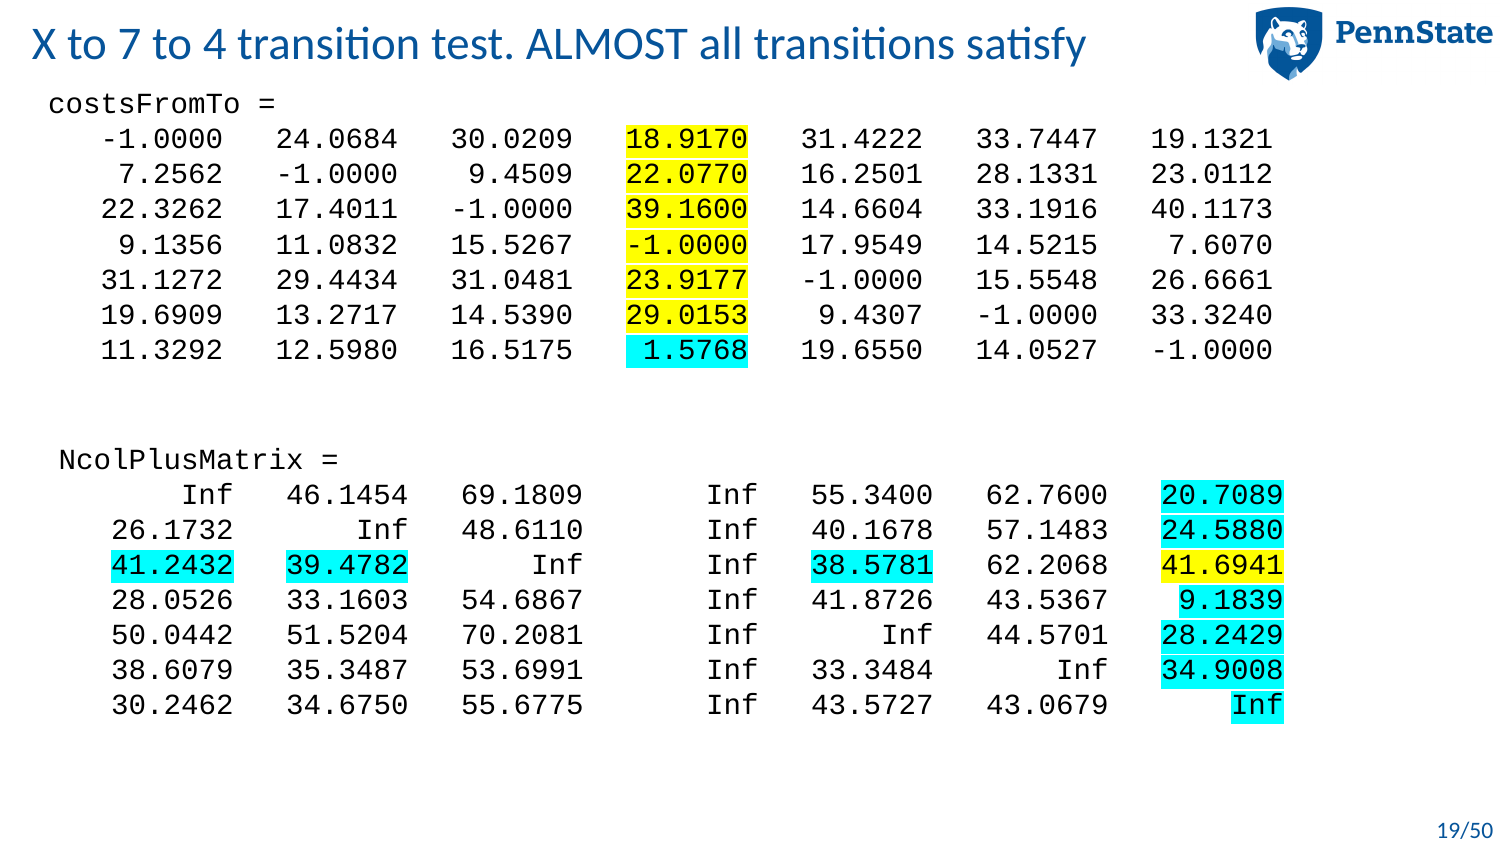

# X to 7 to 4 transition test. ALMOST all transitions satisfy
costsFromTo =
   -1.0000   24.0684   30.0209   18.9170   31.4222   33.7447   19.1321
    7.2562   -1.0000    9.4509   22.0770   16.2501   28.1331   23.0112
   22.3262   17.4011   -1.0000   39.1600   14.6604   33.1916   40.1173
    9.1356   11.0832   15.5267   -1.0000   17.9549   14.5215    7.6070
   31.1272   29.4434   31.0481   23.9177   -1.0000   15.5548   26.6661
   19.6909   13.2717   14.5390   29.0153    9.4307   -1.0000   33.3240
   11.3292   12.5980   16.5175    1.5768   19.6550   14.0527   -1.0000
NcolPlusMatrix =
       Inf   46.1454   69.1809       Inf   55.3400   62.7600   20.7089
   26.1732       Inf   48.6110       Inf   40.1678   57.1483   24.5880
   41.2432   39.4782       Inf       Inf   38.5781   62.2068   41.6941
   28.0526   33.1603   54.6867       Inf   41.8726   43.5367    9.1839
   50.0442   51.5204   70.2081       Inf       Inf   44.5701   28.2429
   38.6079   35.3487   53.6991       Inf   33.3484       Inf   34.9008
   30.2462   34.6750   55.6775       Inf   43.5727   43.0679       Inf